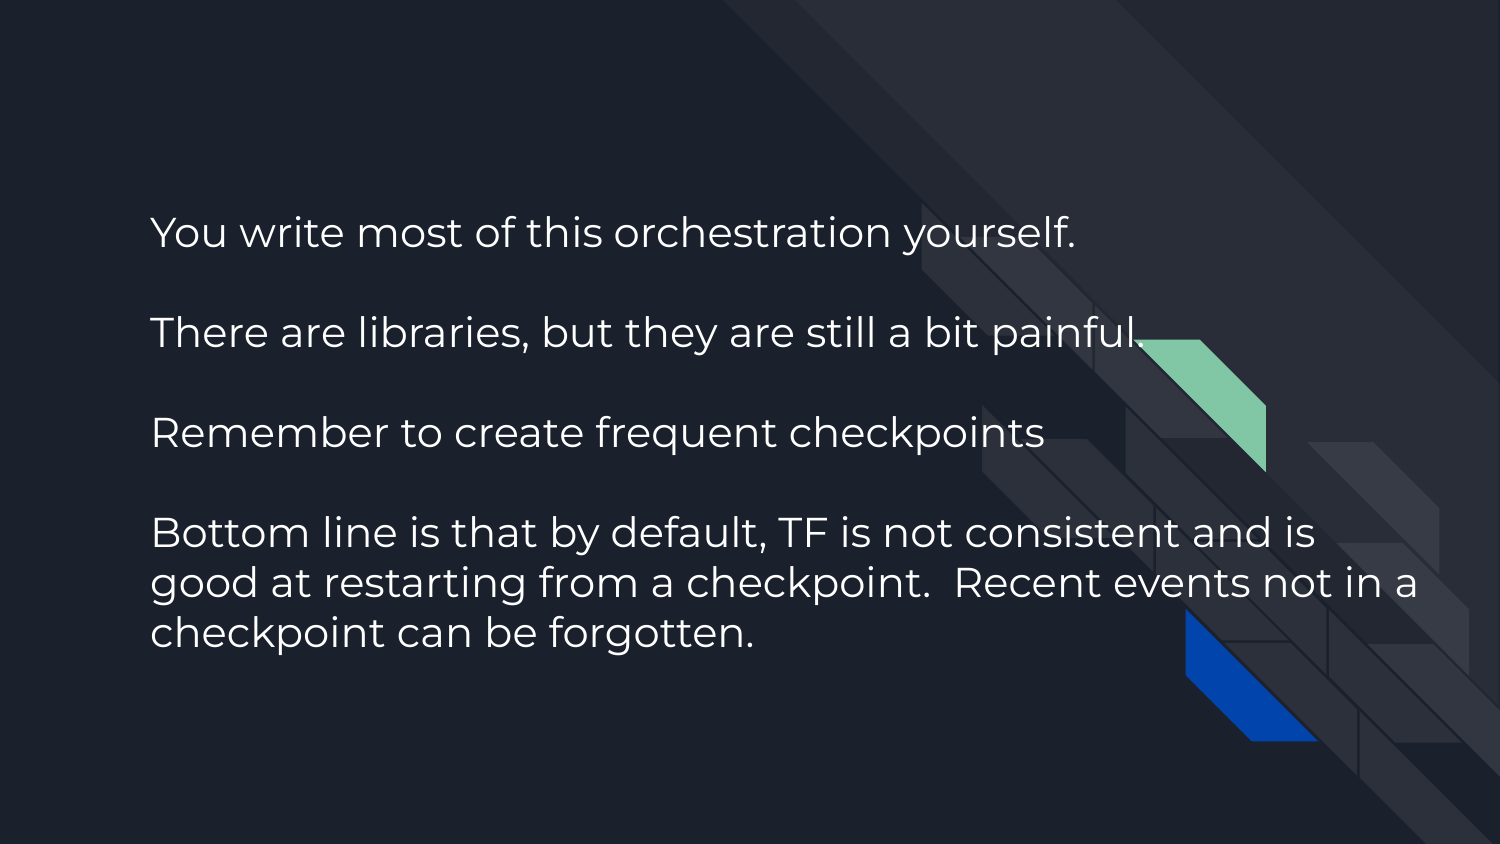

# You write most of this orchestration yourself.

There are libraries, but they are still a bit painful.

Remember to create frequent checkpoints
Bottom line is that by default, TF is not consistent and is good at restarting from a checkpoint.  Recent events not in a checkpoint can be forgotten.